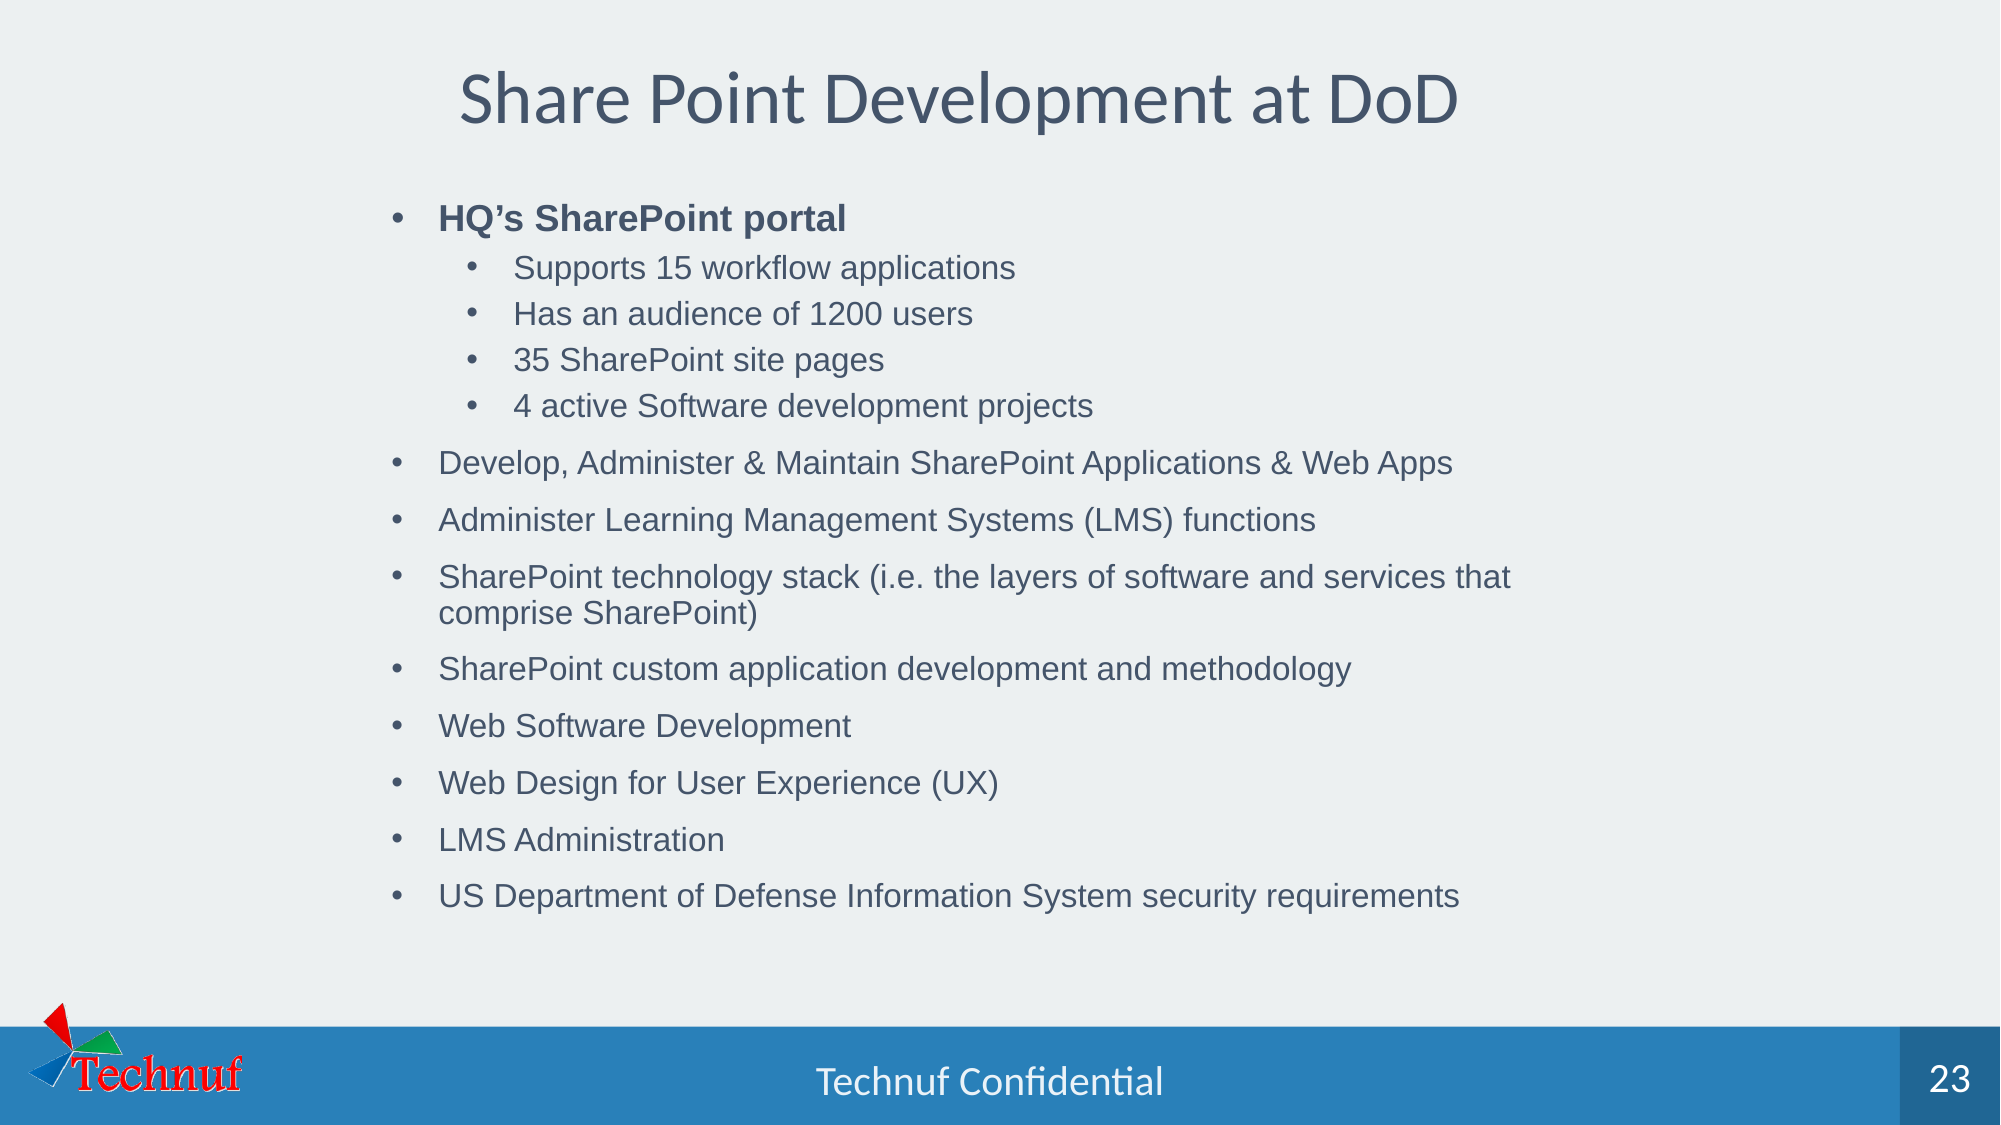

Share Point Development at DoD
HQ’s SharePoint portal
Supports 15 workflow applications
Has an audience of 1200 users
35 SharePoint site pages
4 active Software development projects
Develop, Administer & Maintain SharePoint Applications & Web Apps
Administer Learning Management Systems (LMS) functions
SharePoint technology stack (i.e. the layers of software and services that comprise SharePoint)
SharePoint custom application development and methodology
Web Software Development
Web Design for User Experience (UX)
LMS Administration
US Department of Defense Information System security requirements

23